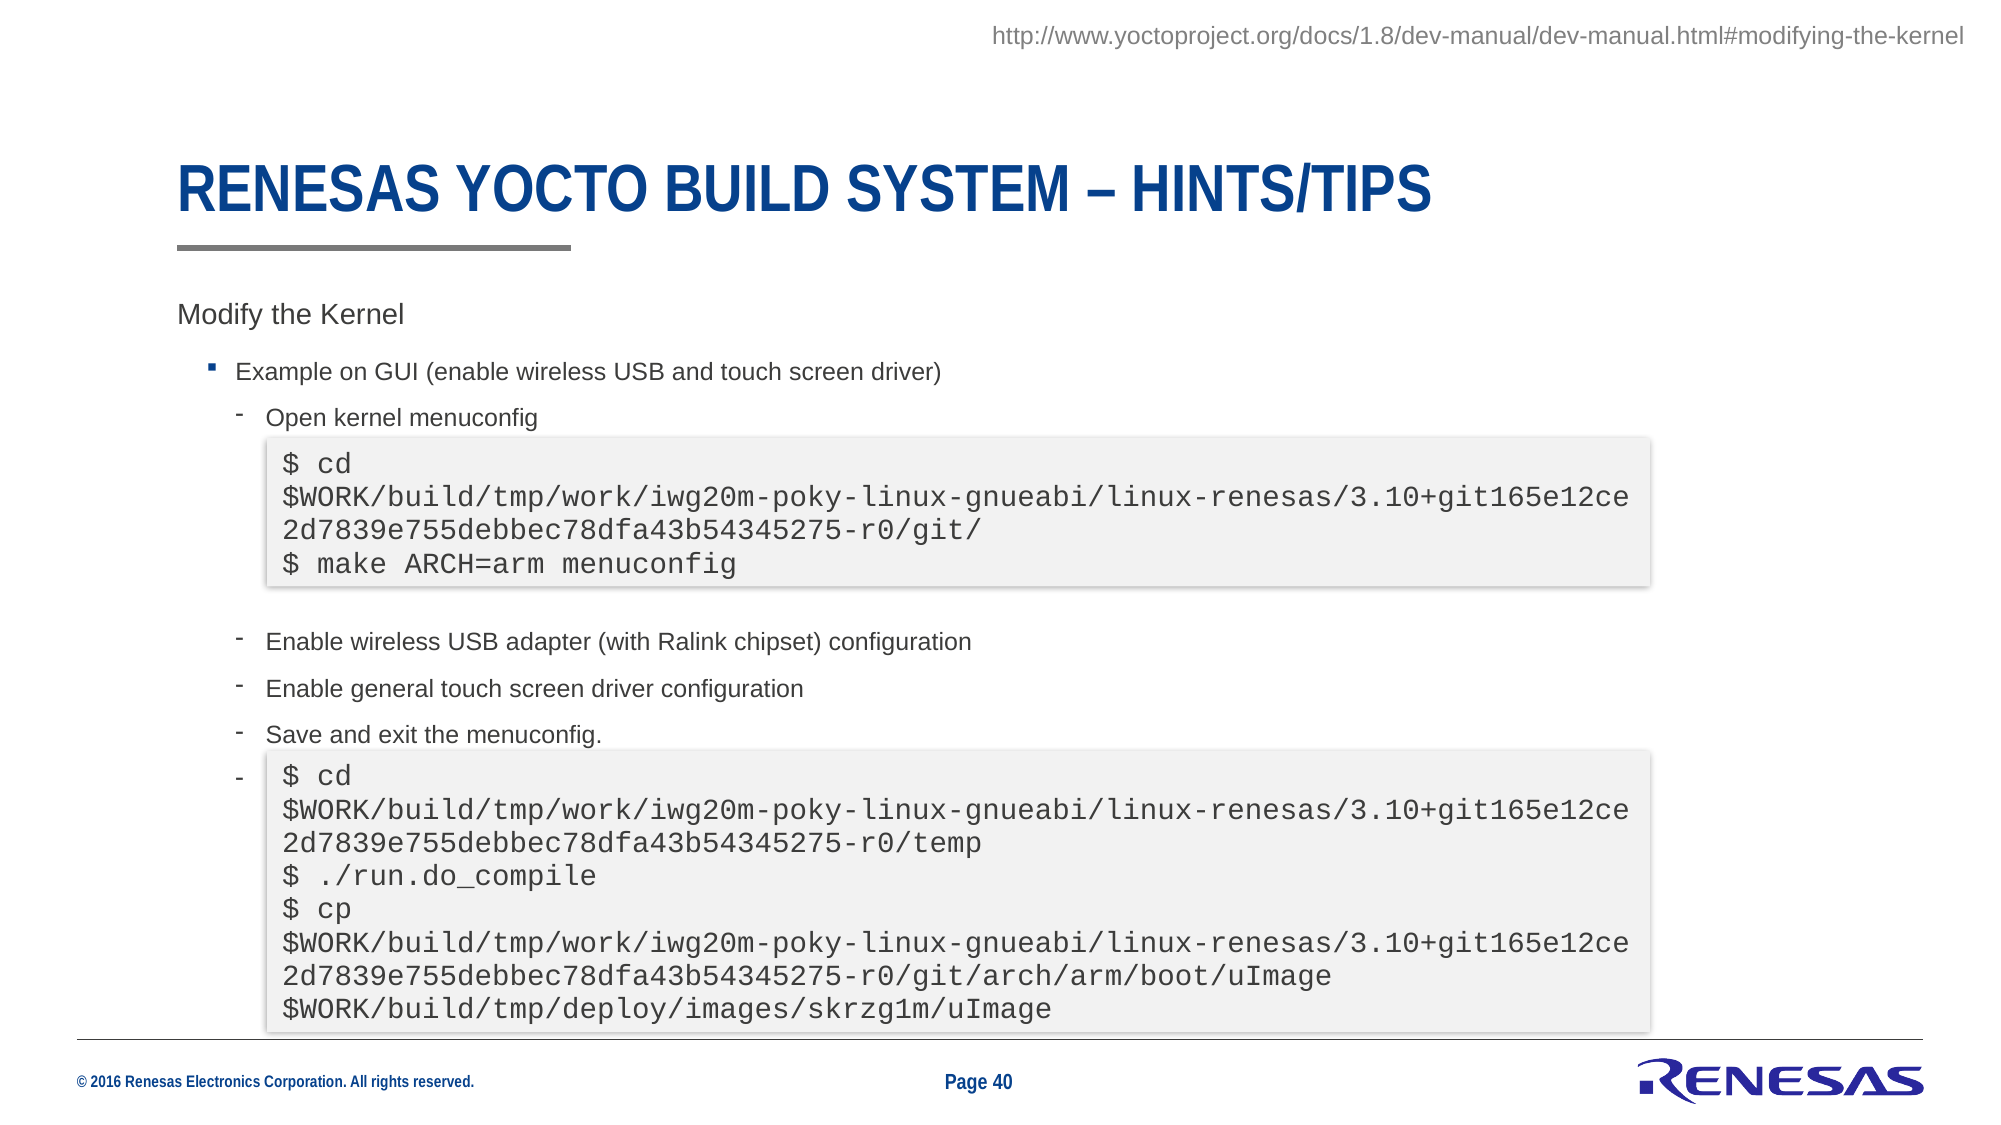

http://www.yoctoproject.org/docs/1.8/dev-manual/dev-manual.html#modifying-the-kernel
# Renesas Yocto Build system – Hints/Tips
Modify the Kernel
Example on GUI (enable wireless USB and touch screen driver)
Open kernel menuconfig

Enable wireless USB adapter (with Ralink chipset) configuration
Enable general touch screen driver configuration
Save and exit the menuconfig.
Rebuild the kernel image
$ cd $WORK/build/tmp/work/iwg20m-poky-linux-gnueabi/linux-renesas/3.10+git165e12ce2d7839e755debbec78dfa43b54345275-r0/git/
$ make ARCH=arm menuconfig
$ cd $WORK/build/tmp/work/iwg20m-poky-linux-gnueabi/linux-renesas/3.10+git165e12ce2d7839e755debbec78dfa43b54345275-r0/temp
$ ./run.do_compile
$ cp $WORK/build/tmp/work/iwg20m-poky-linux-gnueabi/linux-renesas/3.10+git165e12ce2d7839e755debbec78dfa43b54345275-r0/git/arch/arm/boot/uImage $WORK/build/tmp/deploy/images/skrzg1m/uImage
Page 40